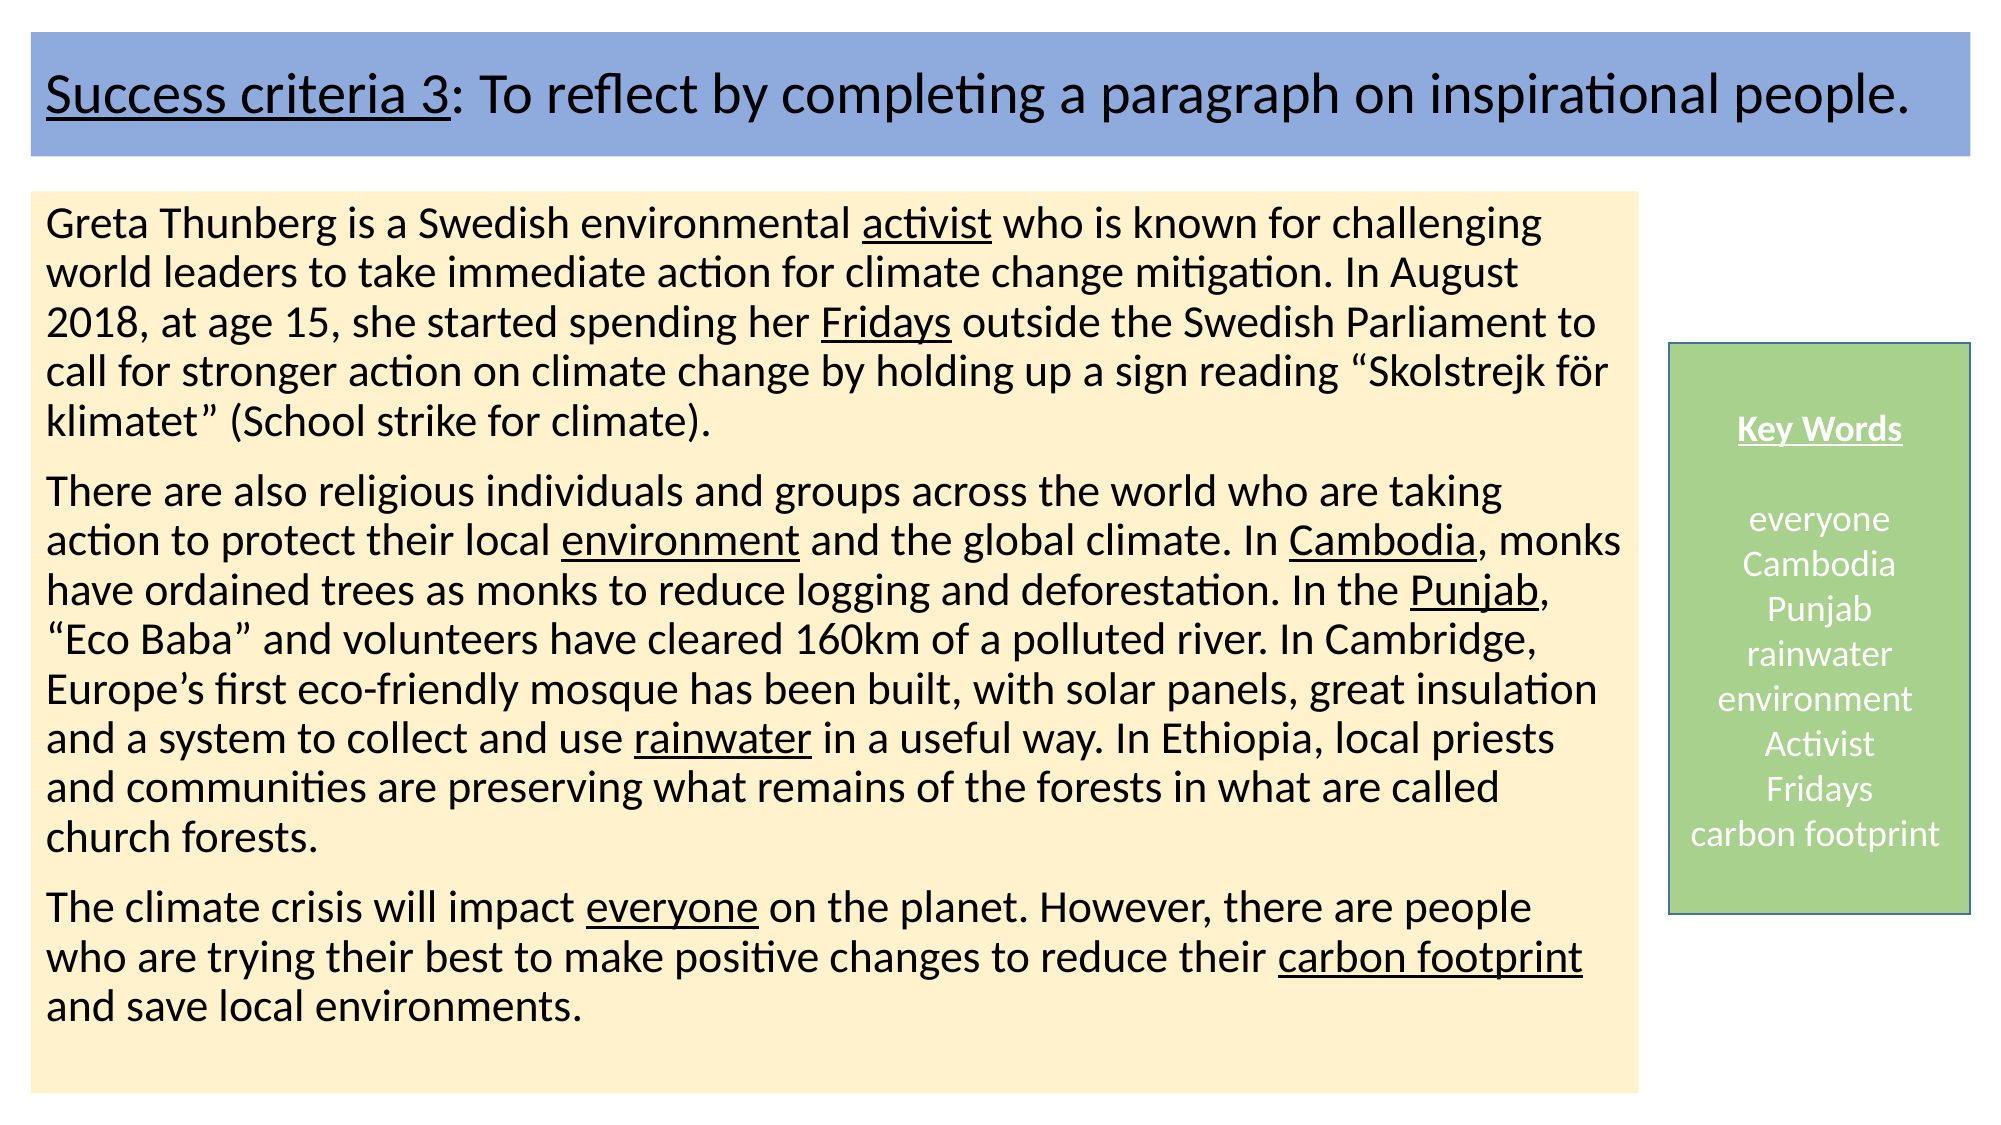

# Success criteria 3: To reflect by completing a paragraph on inspirational people.
Greta Thunberg is a Swedish environmental activist who is known for challenging world leaders to take immediate action for climate change mitigation. In August 2018, at age 15, she started spending her Fridays outside the Swedish Parliament to call for stronger action on climate change by holding up a sign reading “Skolstrejk för klimatet” (School strike for climate).
There are also religious individuals and groups across the world who are taking action to protect their local environment and the global climate. In Cambodia, monks have ordained trees as monks to reduce logging and deforestation. In the Punjab, “Eco Baba” and volunteers have cleared 160km of a polluted river. In Cambridge, Europe’s first eco-friendly mosque has been built, with solar panels, great insulation and a system to collect and use rainwater in a useful way. In Ethiopia, local priests and communities are preserving what remains of the forests in what are called church forests.
The climate crisis will impact everyone on the planet. However, there are people who are trying their best to make positive changes to reduce their carbon footprint and save local environments.
Key Words

everyone
Cambodia
Punjab
rainwater
environment
Activist
Fridays
carbon footprint